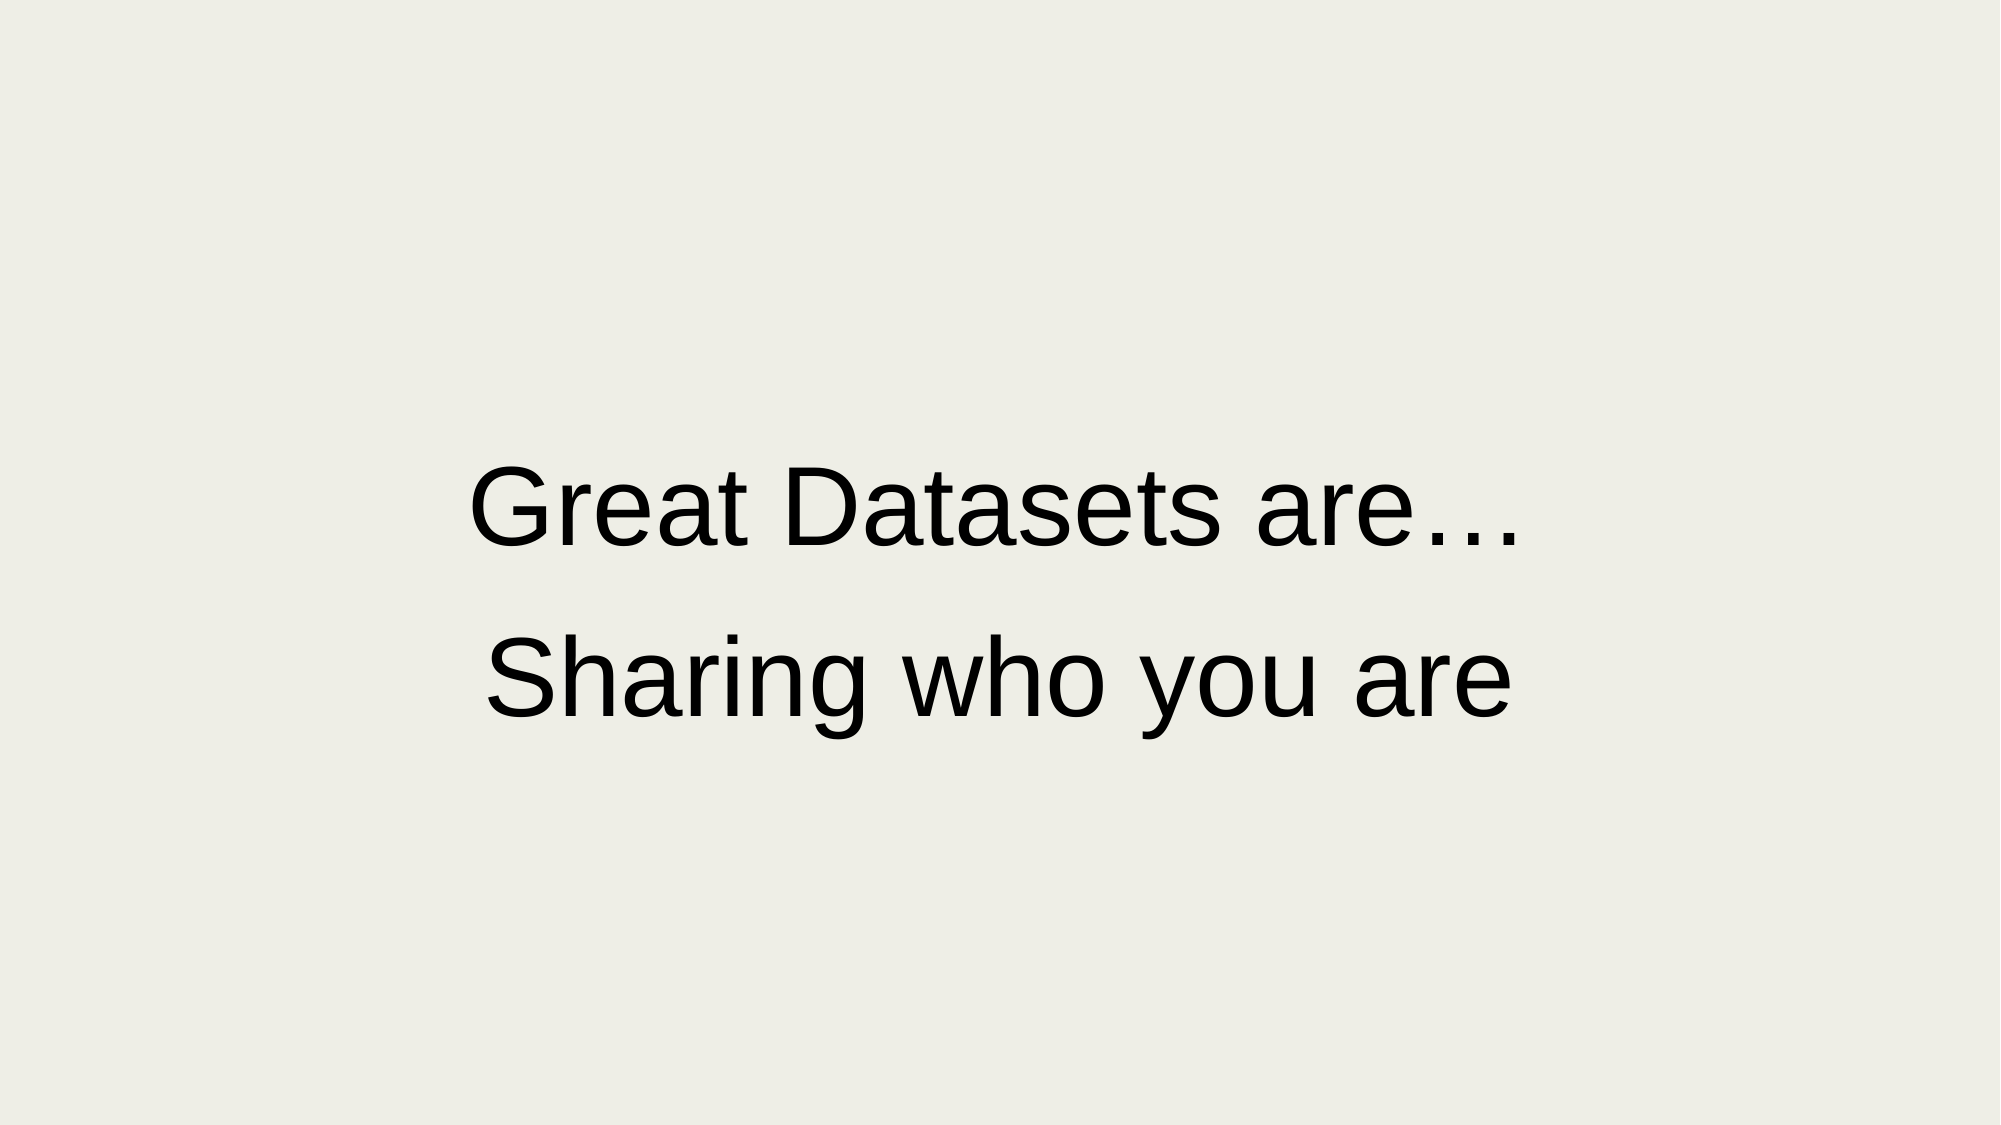

# Great Datasets are… Sharing who you are